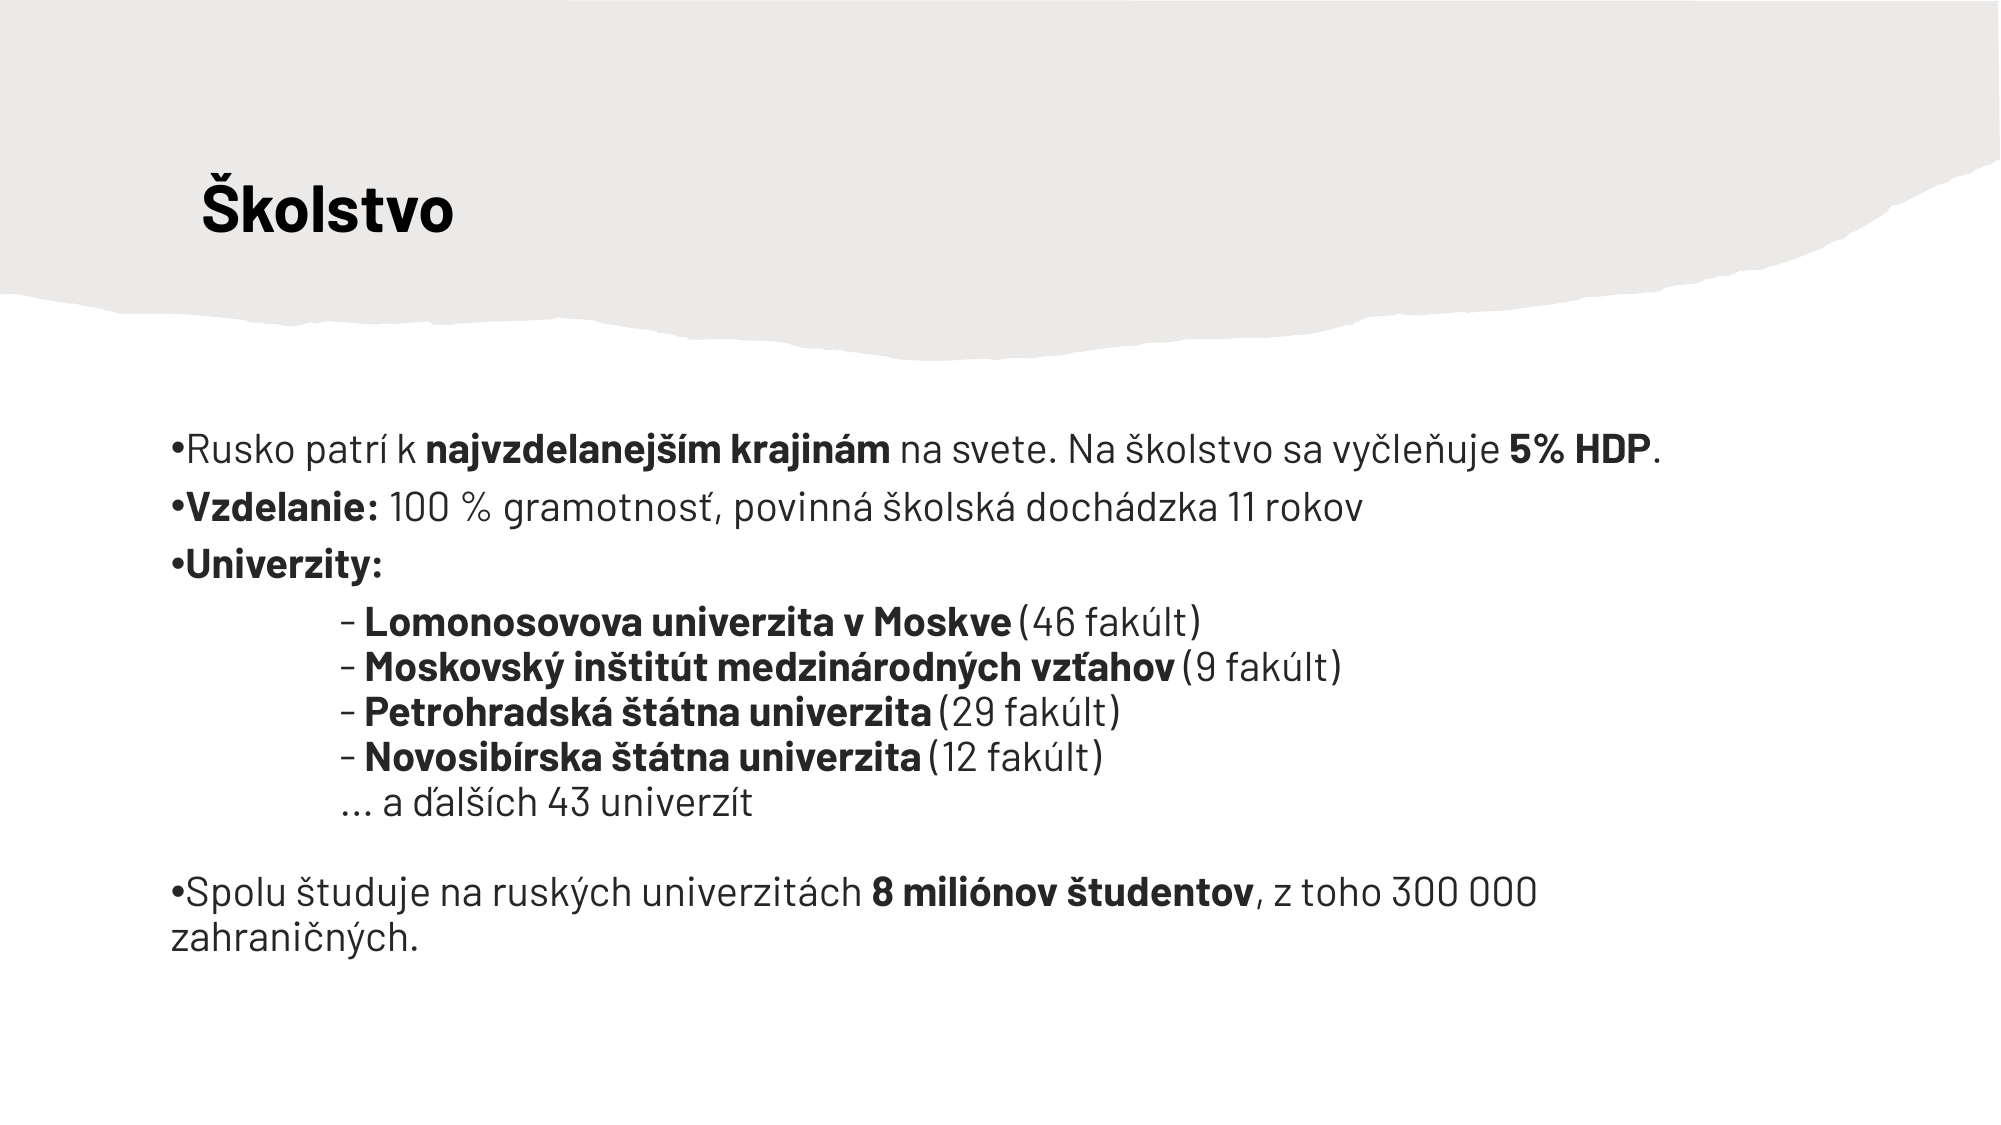

Školstvo

Rusko patrí k najvzdelanejším krajinám na svete. Na školstvo sa vyčleňuje 5% HDP.
Vzdelanie: 100 % gramotnosť, povinná školská dochádzka 11 rokov
Univerzity:
	- Lomonosovova univerzita v Moskve (46 fakúlt)
	- Moskovský inštitút medzinárodných vzťahov (9 fakúlt)
	- Petrohradská štátna univerzita (29 fakúlt)
	- Novosibírska štátna univerzita (12 fakúlt)
	... a ďalších 43 univerzít

Spolu študuje na ruských univerzitách 8 miliónov študentov, z toho 300 000 zahraničných.